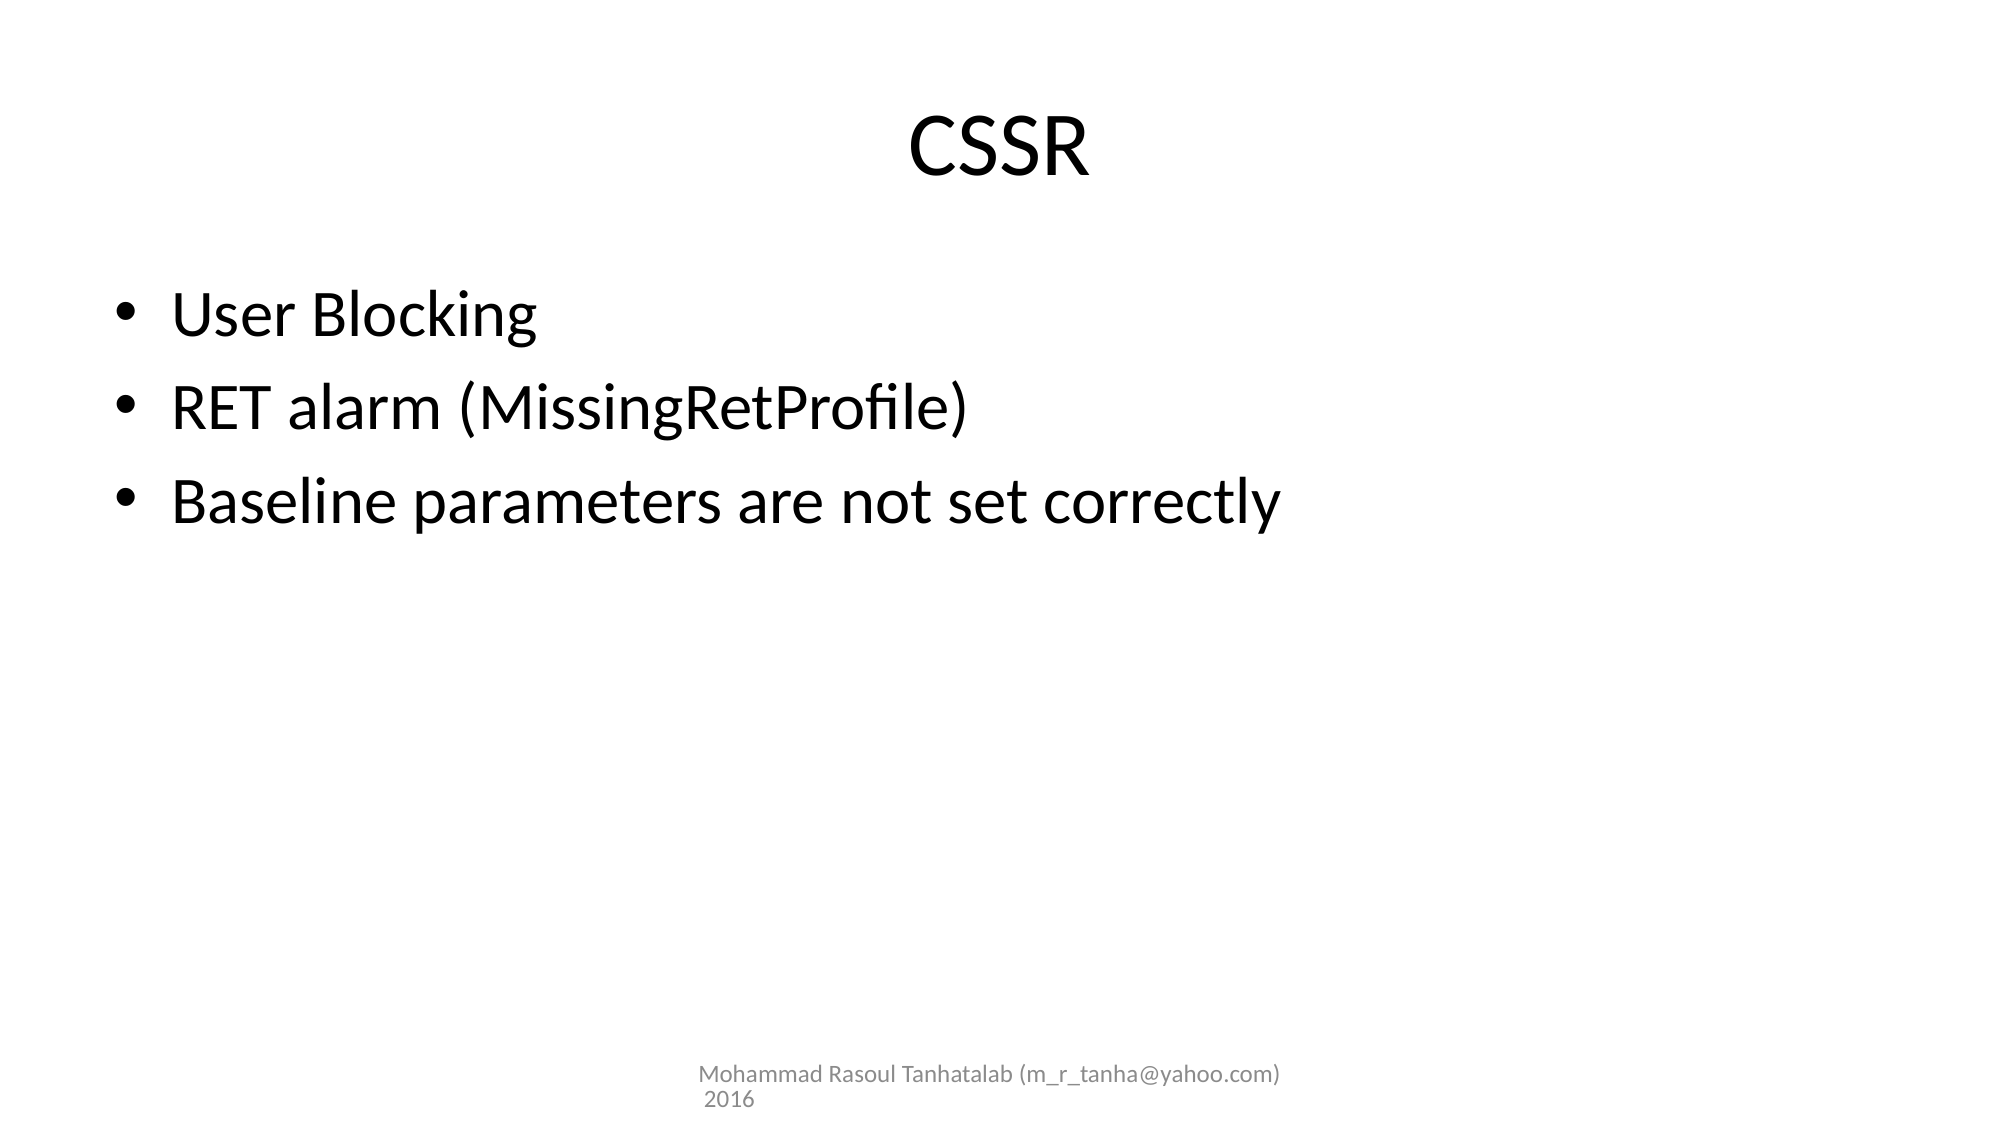

# CSSR
User Blocking
RET alarm (MissingRetProfile)
Baseline parameters are not set correctly
Mohammad Rasoul Tanhatalab (m_r_tanha@yahoo.com)    2016